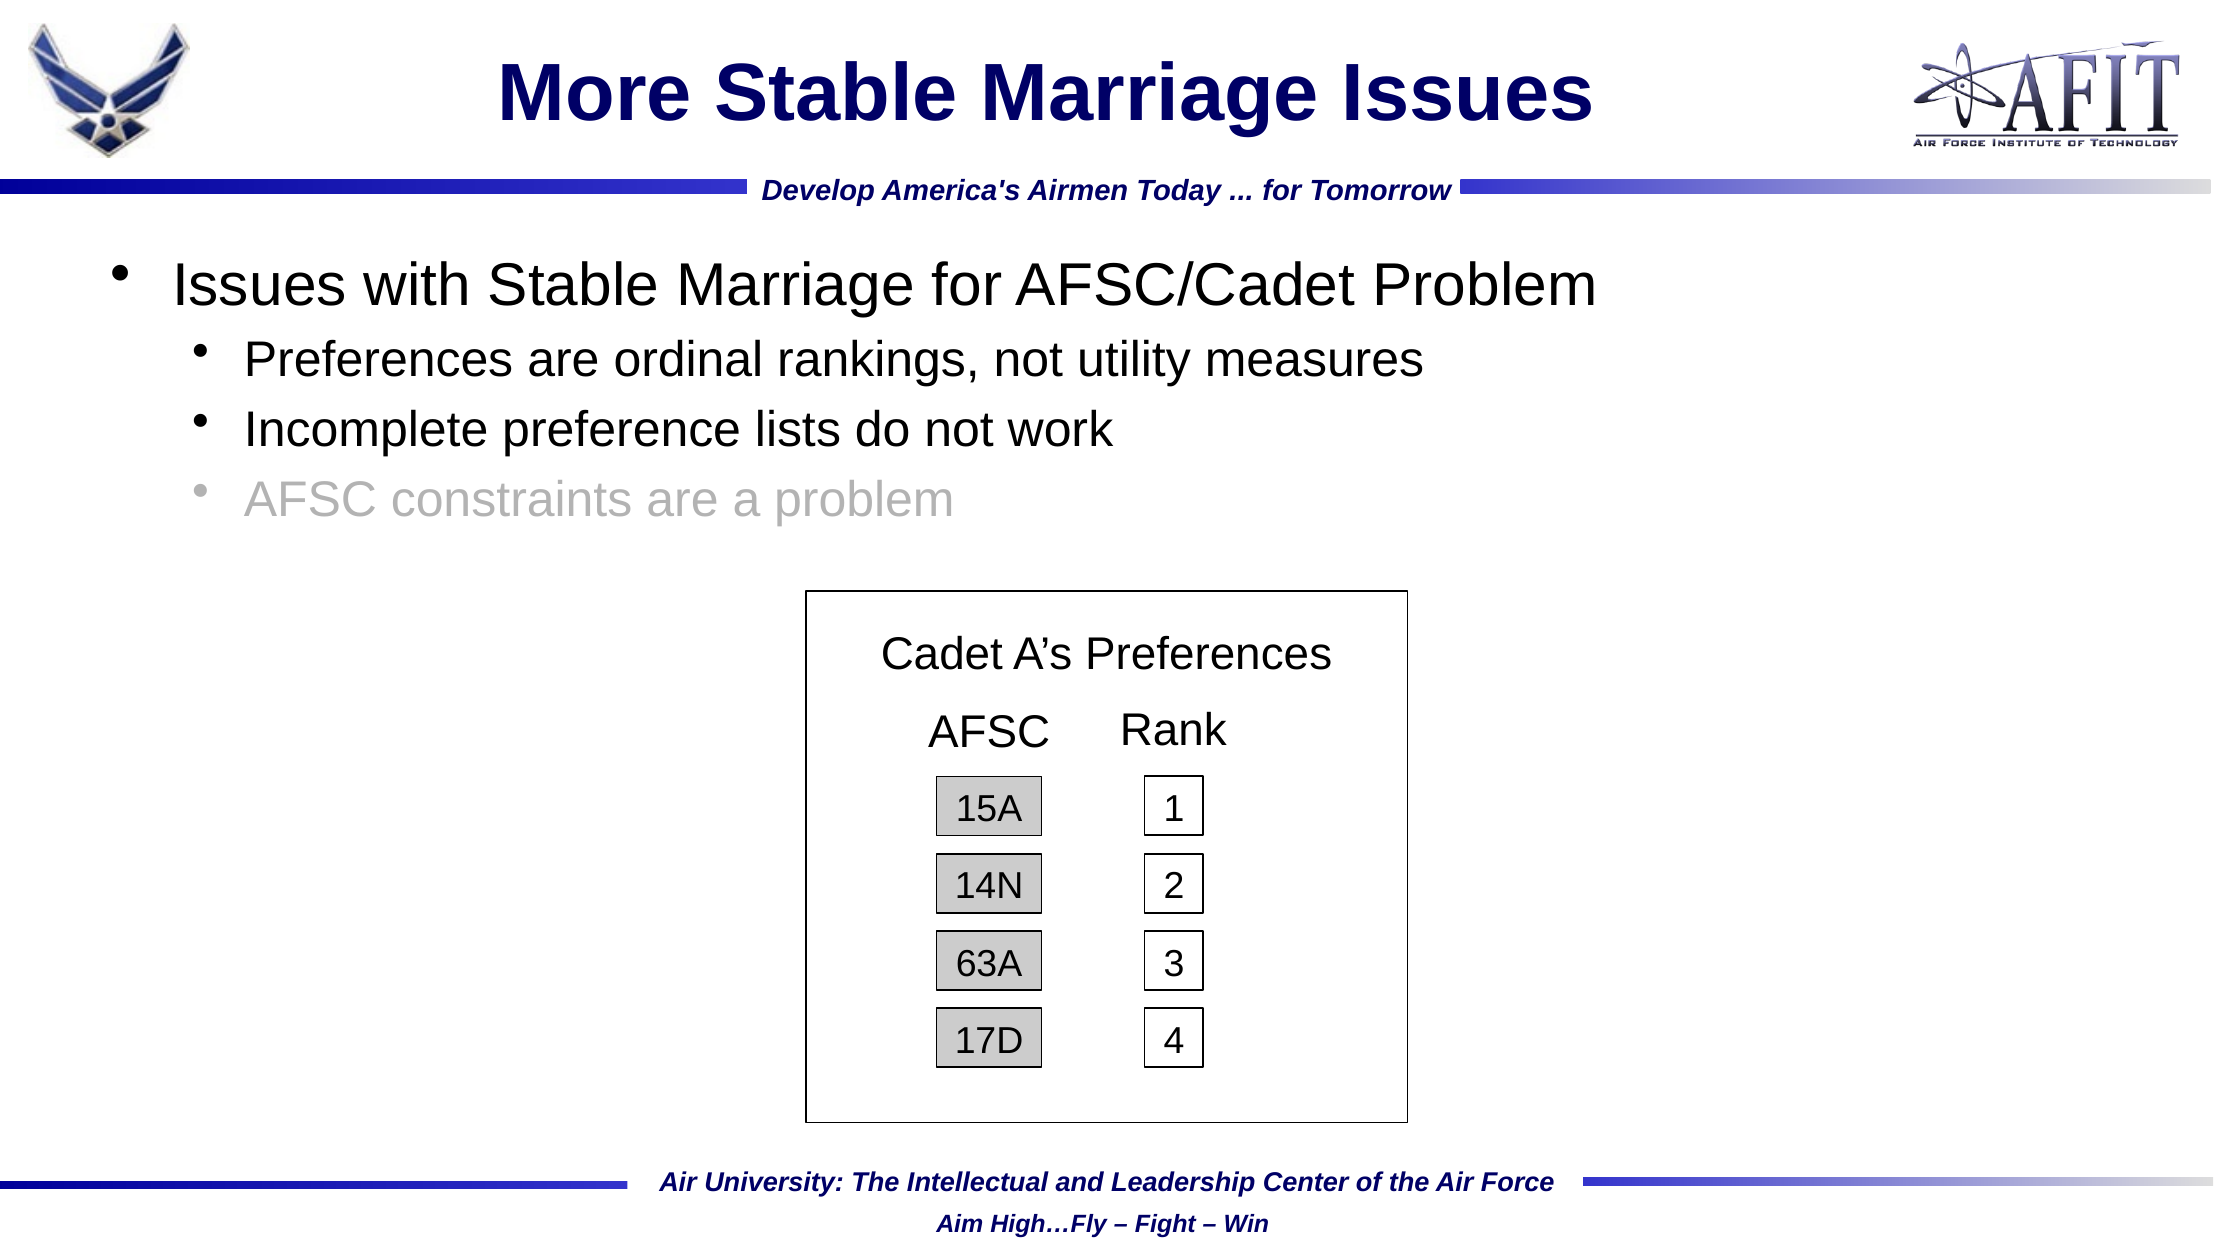

# More Stable Marriage Issues

Issues with Stable Marriage for AFSC/Cadet Problem
Preferences are ordinal rankings, not utility measures
Incomplete preference lists do not work
AFSC constraints are a problem

Cadet A’s Preferences
Rank
AFSC
1
15A
14N
2
63A
3
17D
4